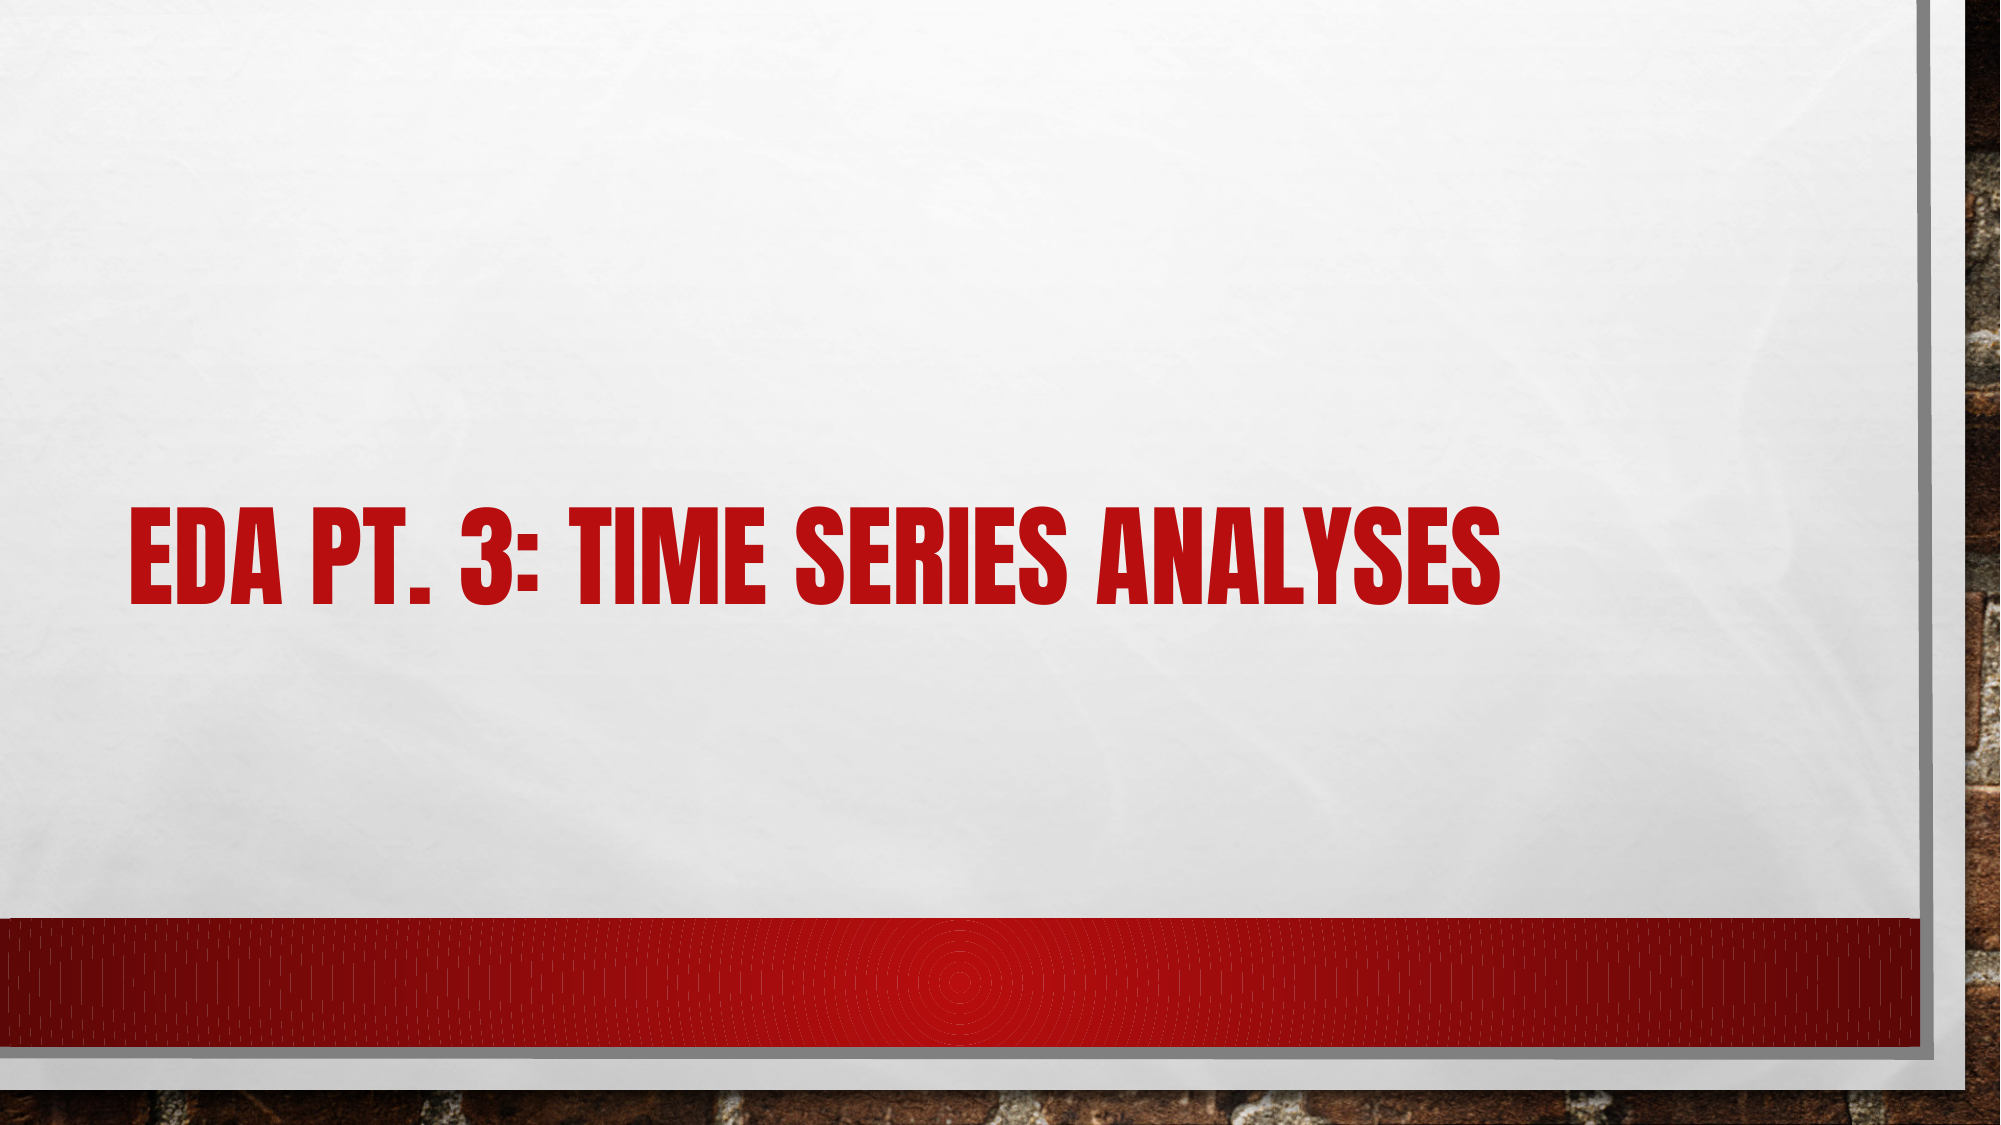

# EDA Pt. 3: Time series analyses